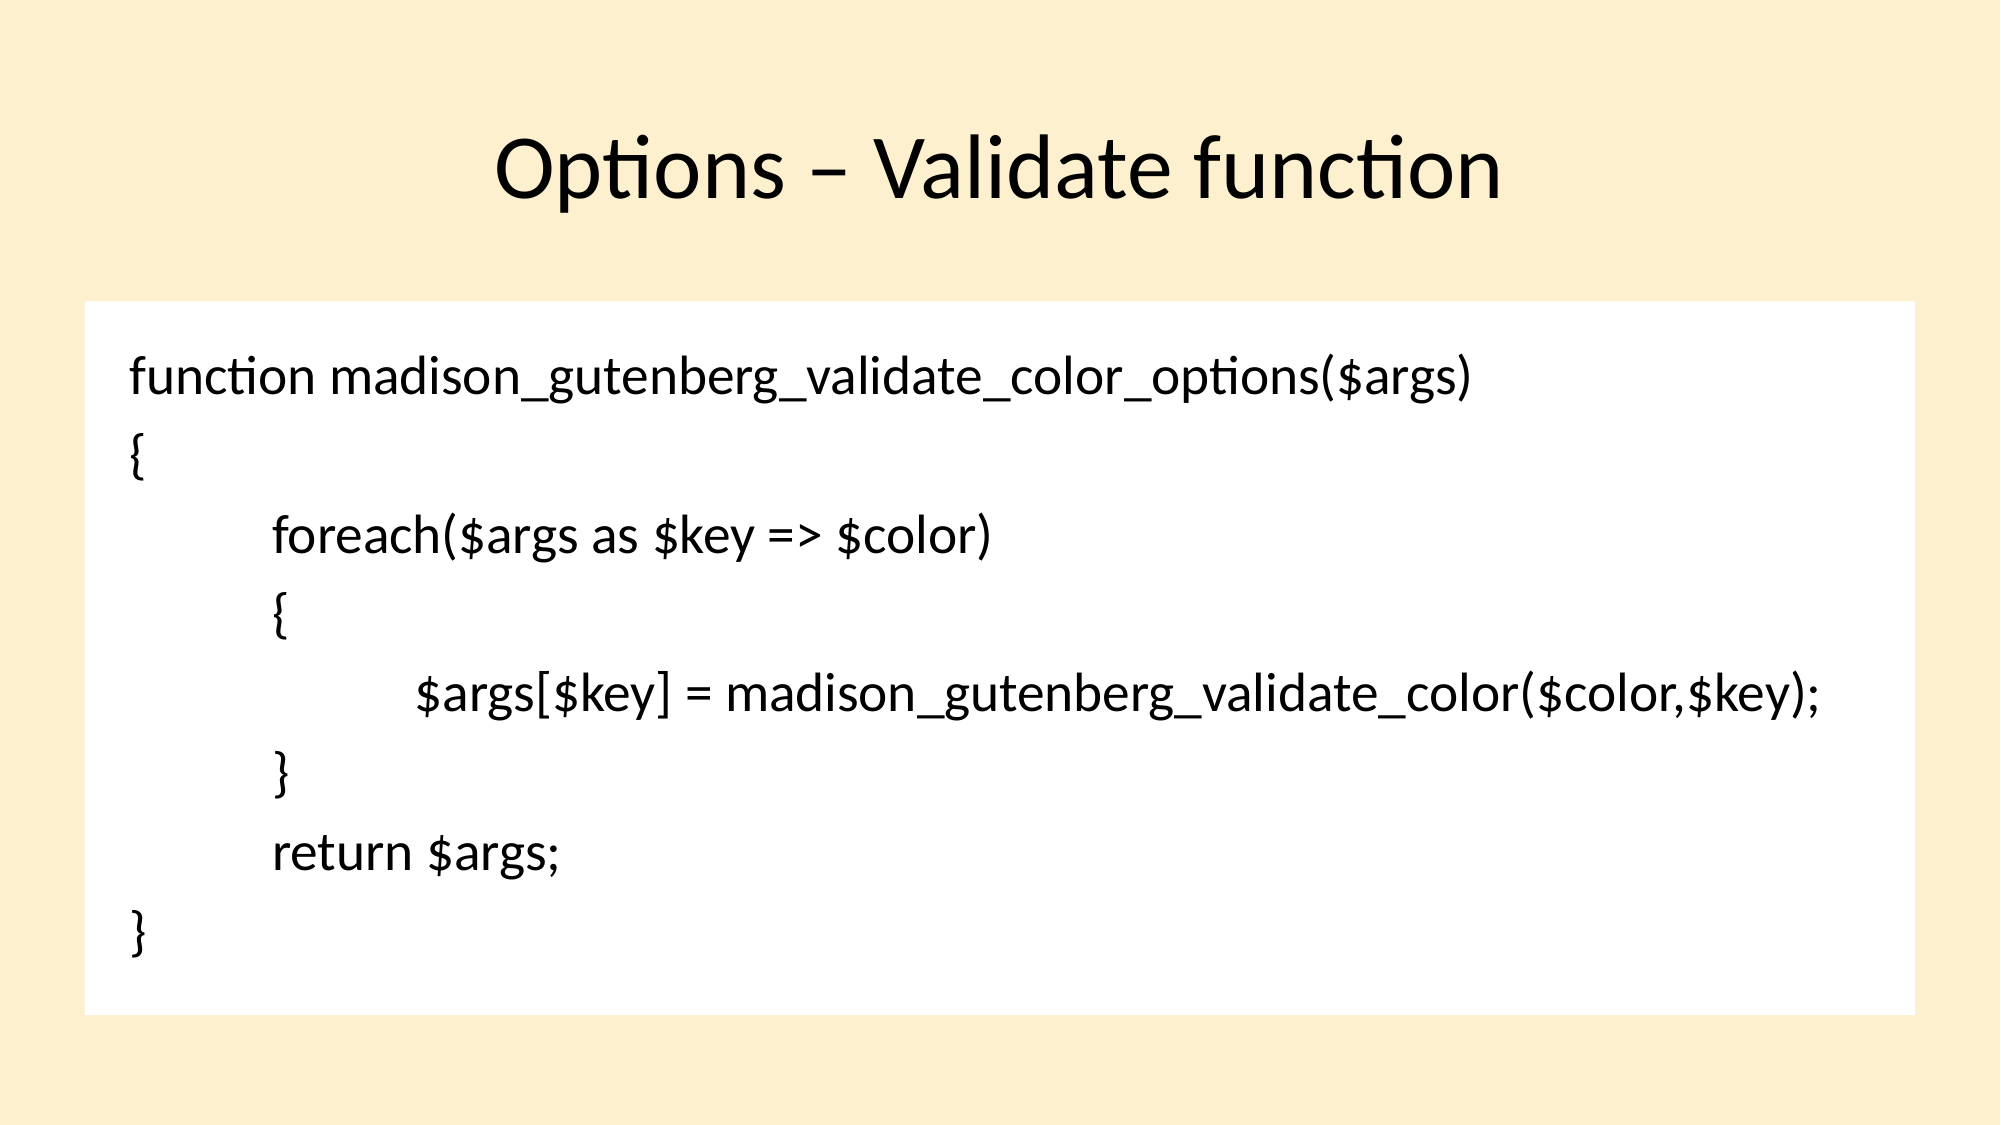

# Options – Validate function
function madison_gutenberg_validate_color_options($args)
{
	foreach($args as $key => $color)
	{
		$args[$key] = madison_gutenberg_validate_color($color,$key);
	}
	return $args;
}